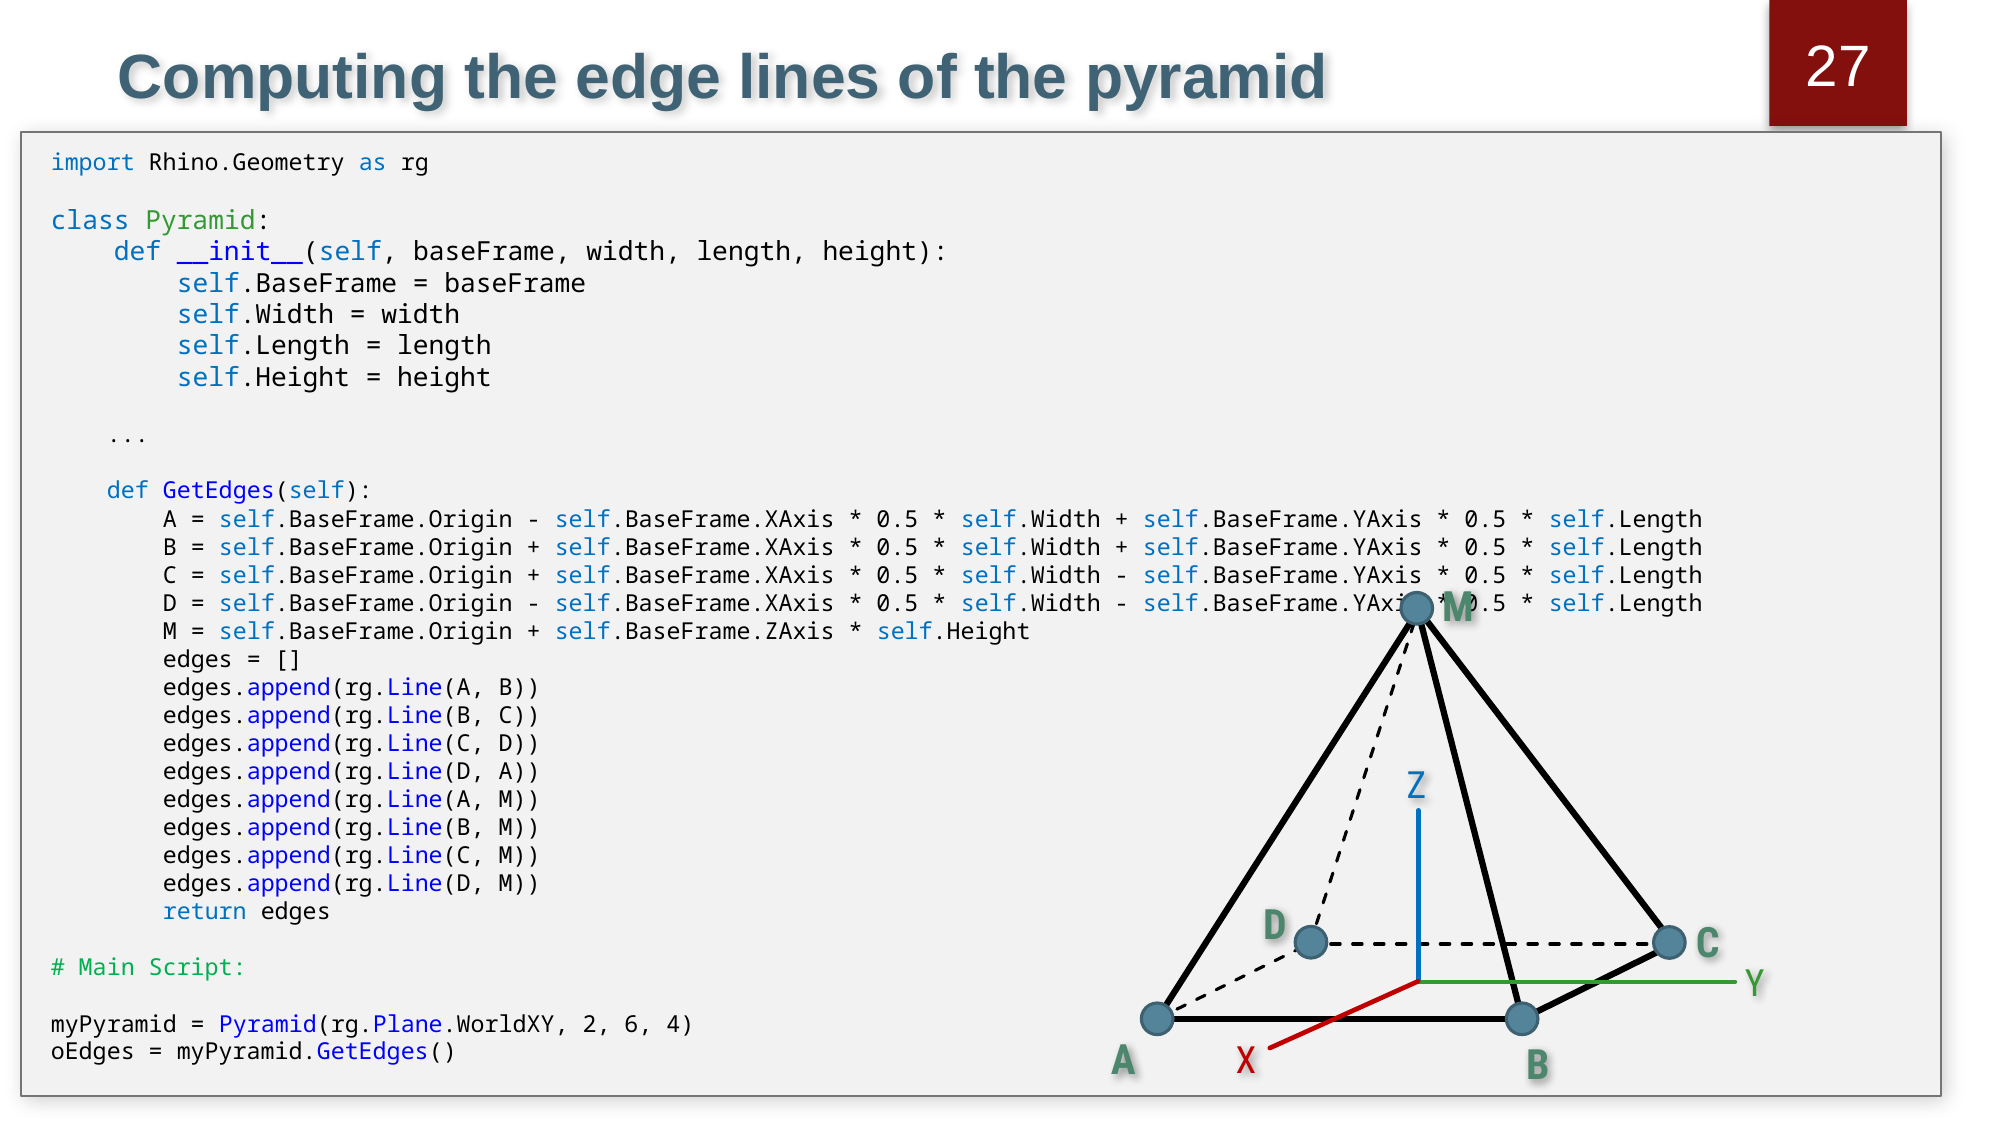

27
# Computing the edge lines of the pyramid
import Rhino.Geometry as rg

class Pyramid:
    def __init__(self, baseFrame, width, length, height):
        self.BaseFrame = baseFrame
        self.Width = width
        self.Length = length
        self.Height = height

    ...

    def GetEdges(self):
        A = self.BaseFrame.Origin - self.BaseFrame.XAxis * 0.5 * self.Width + self.BaseFrame.YAxis * 0.5 * self.Length
        B = self.BaseFrame.Origin + self.BaseFrame.XAxis * 0.5 * self.Width + self.BaseFrame.YAxis * 0.5 * self.Length
        C = self.BaseFrame.Origin + self.BaseFrame.XAxis * 0.5 * self.Width - self.BaseFrame.YAxis * 0.5 * self.Length
        D = self.BaseFrame.Origin - self.BaseFrame.XAxis * 0.5 * self.Width - self.BaseFrame.YAxis * 0.5 * self.Length
        M = self.BaseFrame.Origin + self.BaseFrame.ZAxis * self.Height
        edges = []
        edges.append(rg.Line(A, B))
        edges.append(rg.Line(B, C))
        edges.append(rg.Line(C, D))
        edges.append(rg.Line(D, A))
        edges.append(rg.Line(A, M))
        edges.append(rg.Line(B, M))
        edges.append(rg.Line(C, M))
        edges.append(rg.Line(D, M))
        return edges

# Main Script:

myPyramid = Pyramid(rg.Plane.WorldXY, 2, 6, 4)
oEdges = myPyramid.GetEdges()

M

Z
D
C

Y

A
X
B